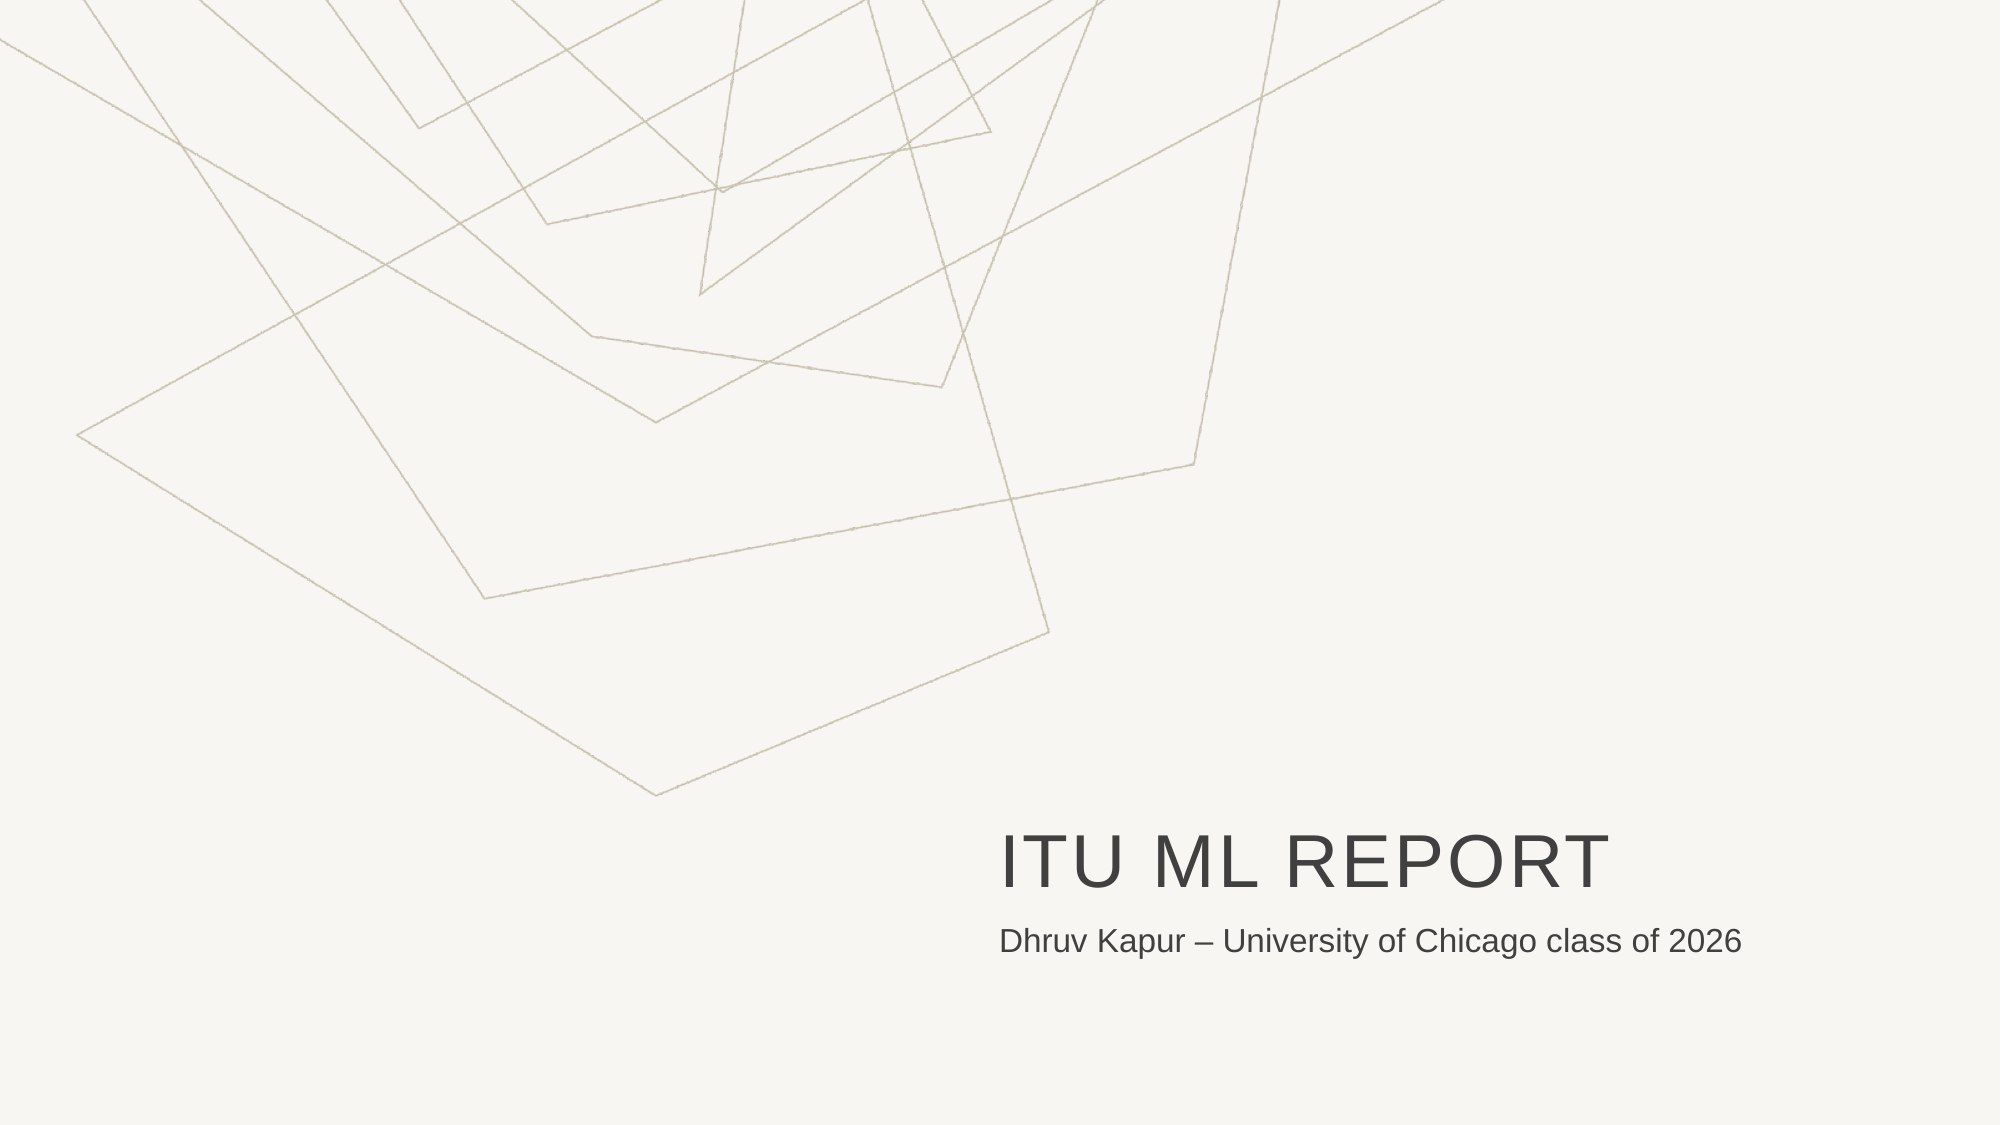

# ITU ML Report
Dhruv Kapur – University of Chicago class of 2026